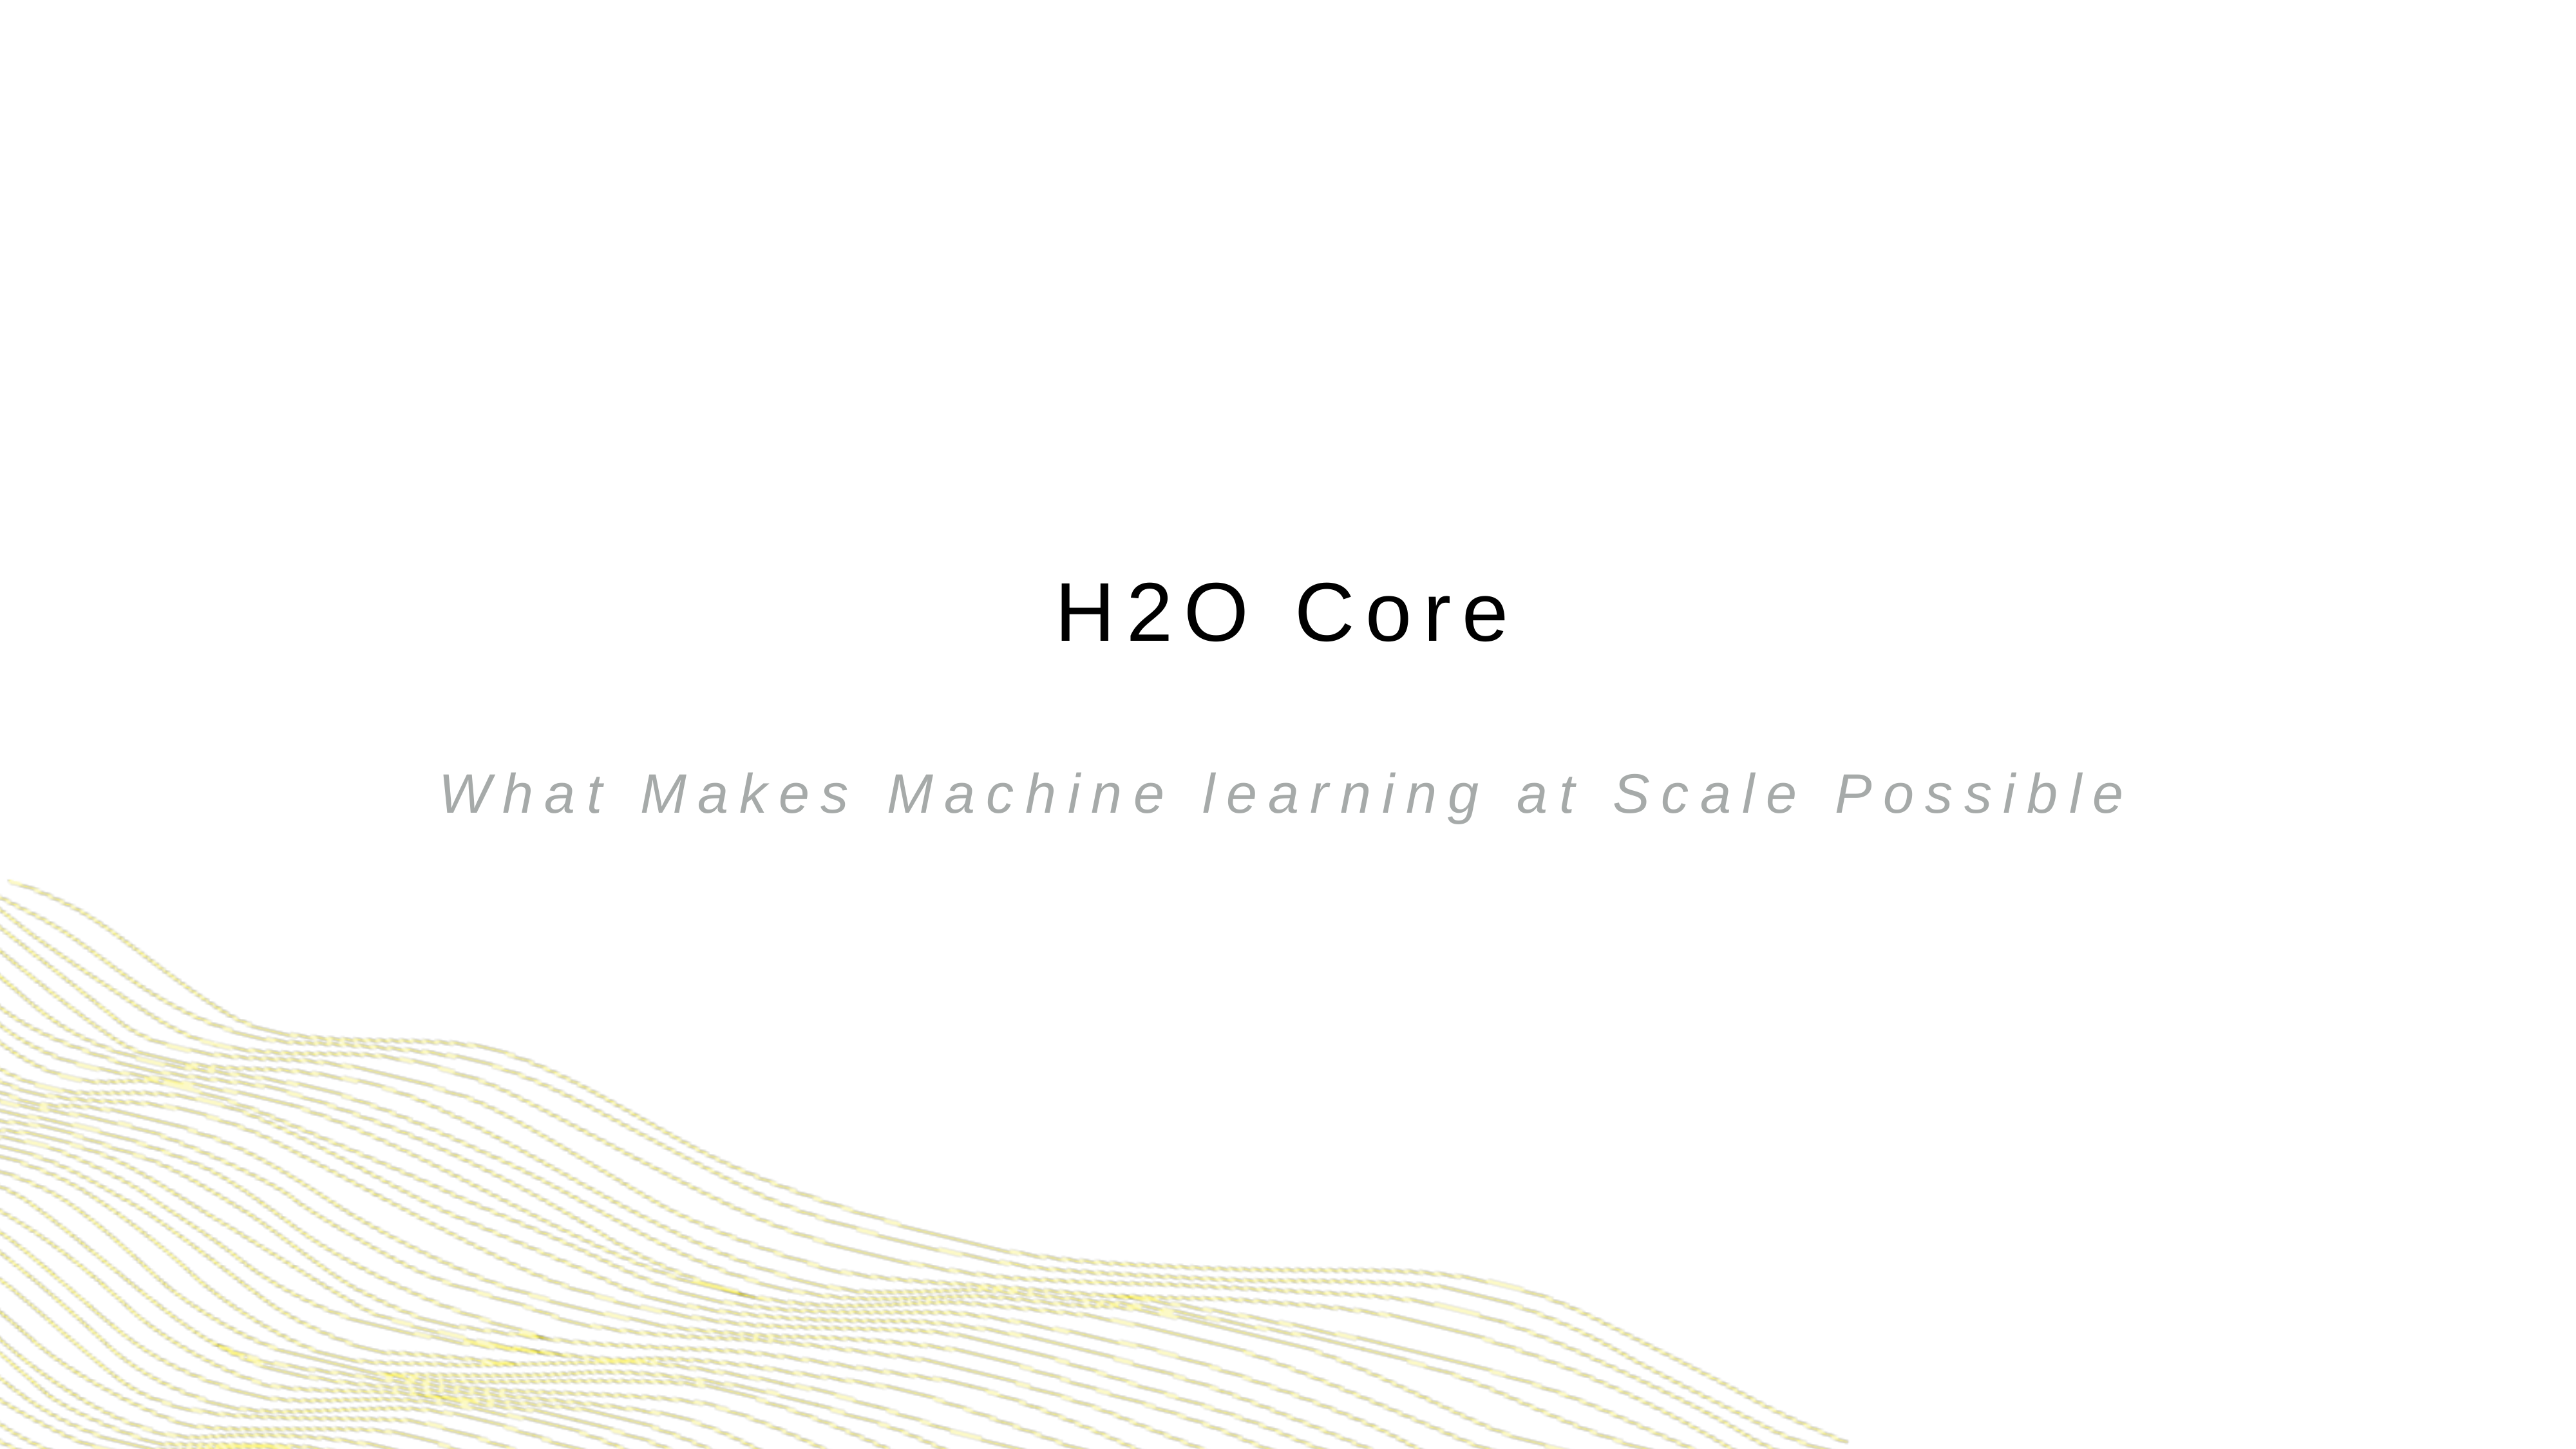

# H2O Core What Makes Machine learning at Scale Possible